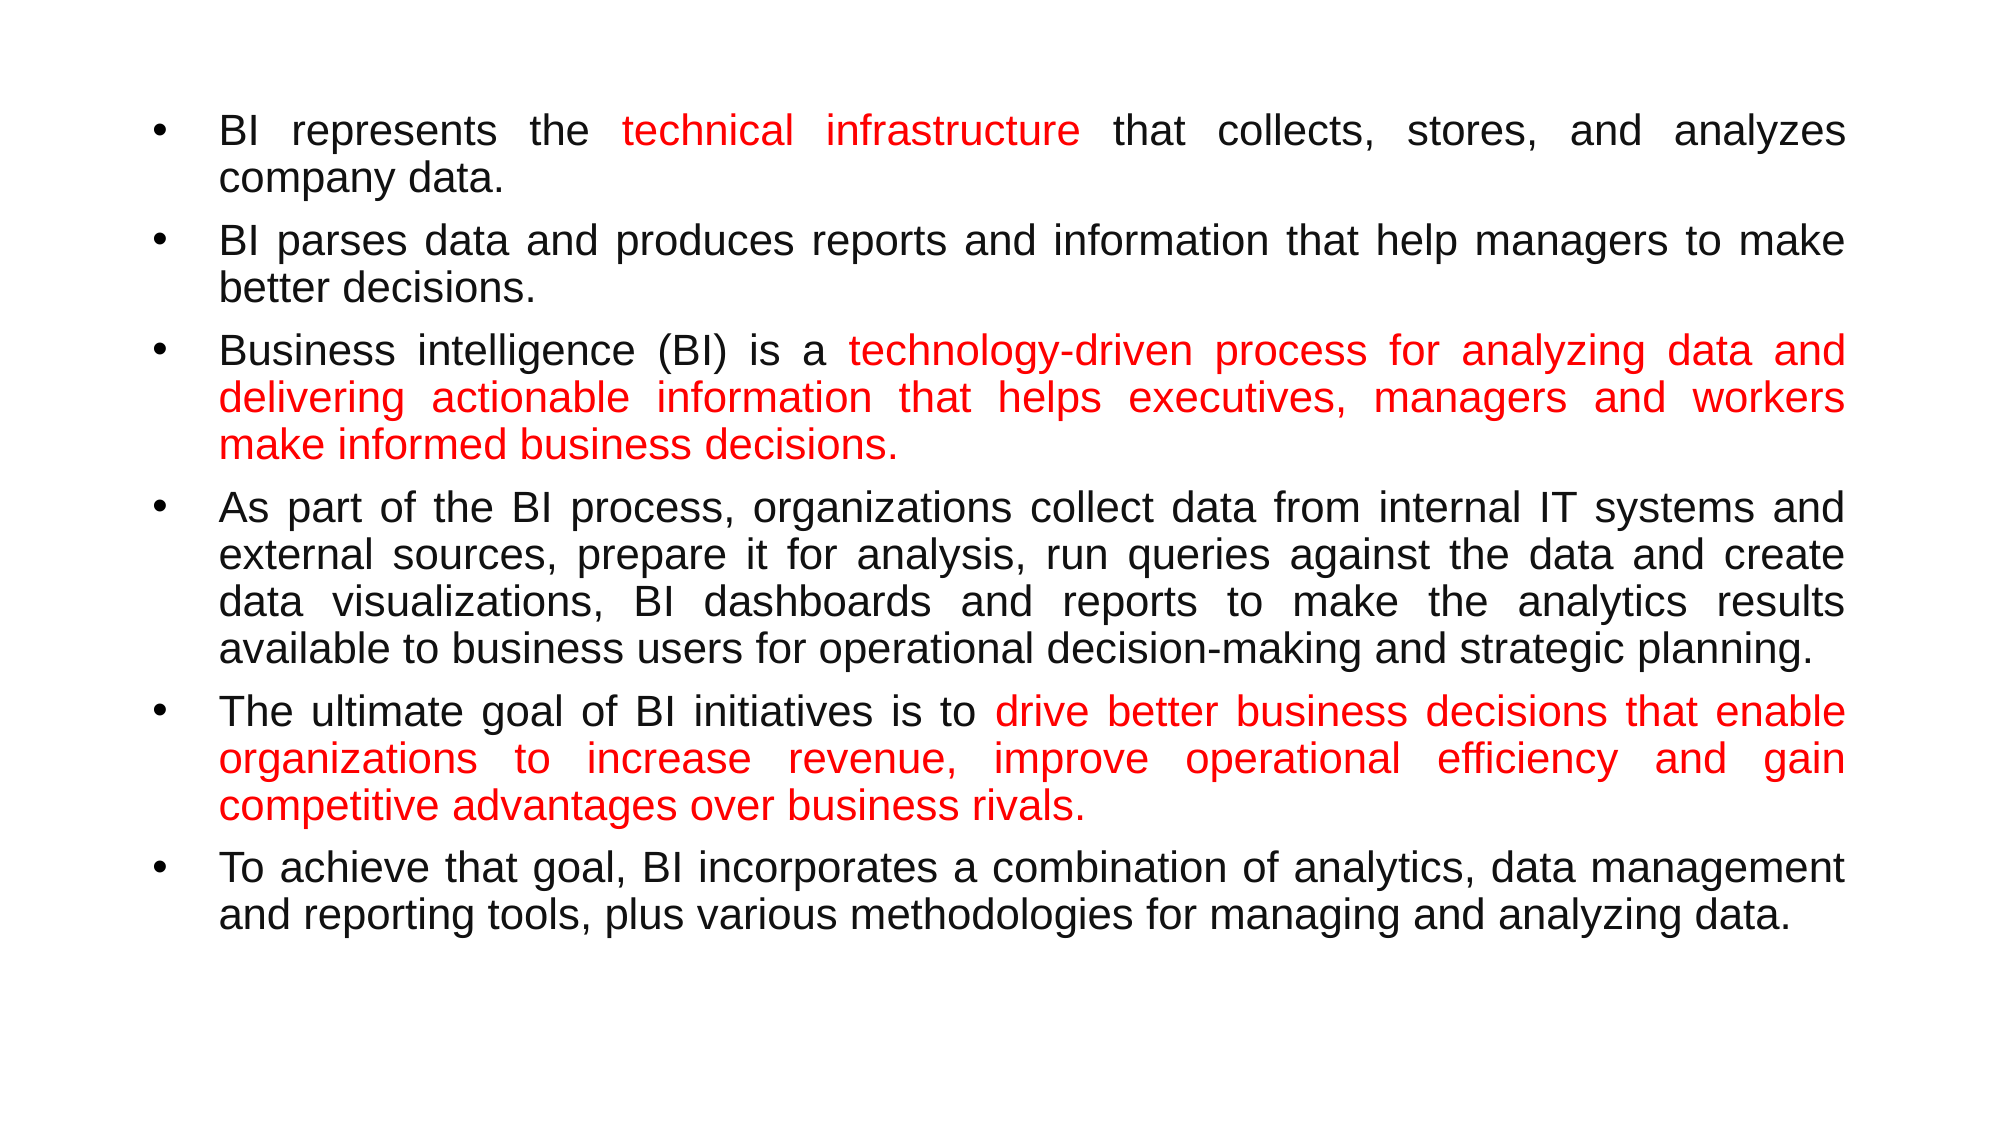

BI represents the technical infrastructure that collects, stores, and analyzes company data.
BI parses data and produces reports and information that help managers to make better decisions.
Business intelligence (BI) is a technology-driven process for analyzing data and delivering actionable information that helps executives, managers and workers make informed business decisions.
As part of the BI process, organizations collect data from internal IT systems and external sources, prepare it for analysis, run queries against the data and create data visualizations, BI dashboards and reports to make the analytics results available to business users for operational decision-making and strategic planning.
The ultimate goal of BI initiatives is to drive better business decisions that enable organizations to increase revenue, improve operational efficiency and gain competitive advantages over business rivals.
To achieve that goal, BI incorporates a combination of analytics, data management and reporting tools, plus various methodologies for managing and analyzing data.